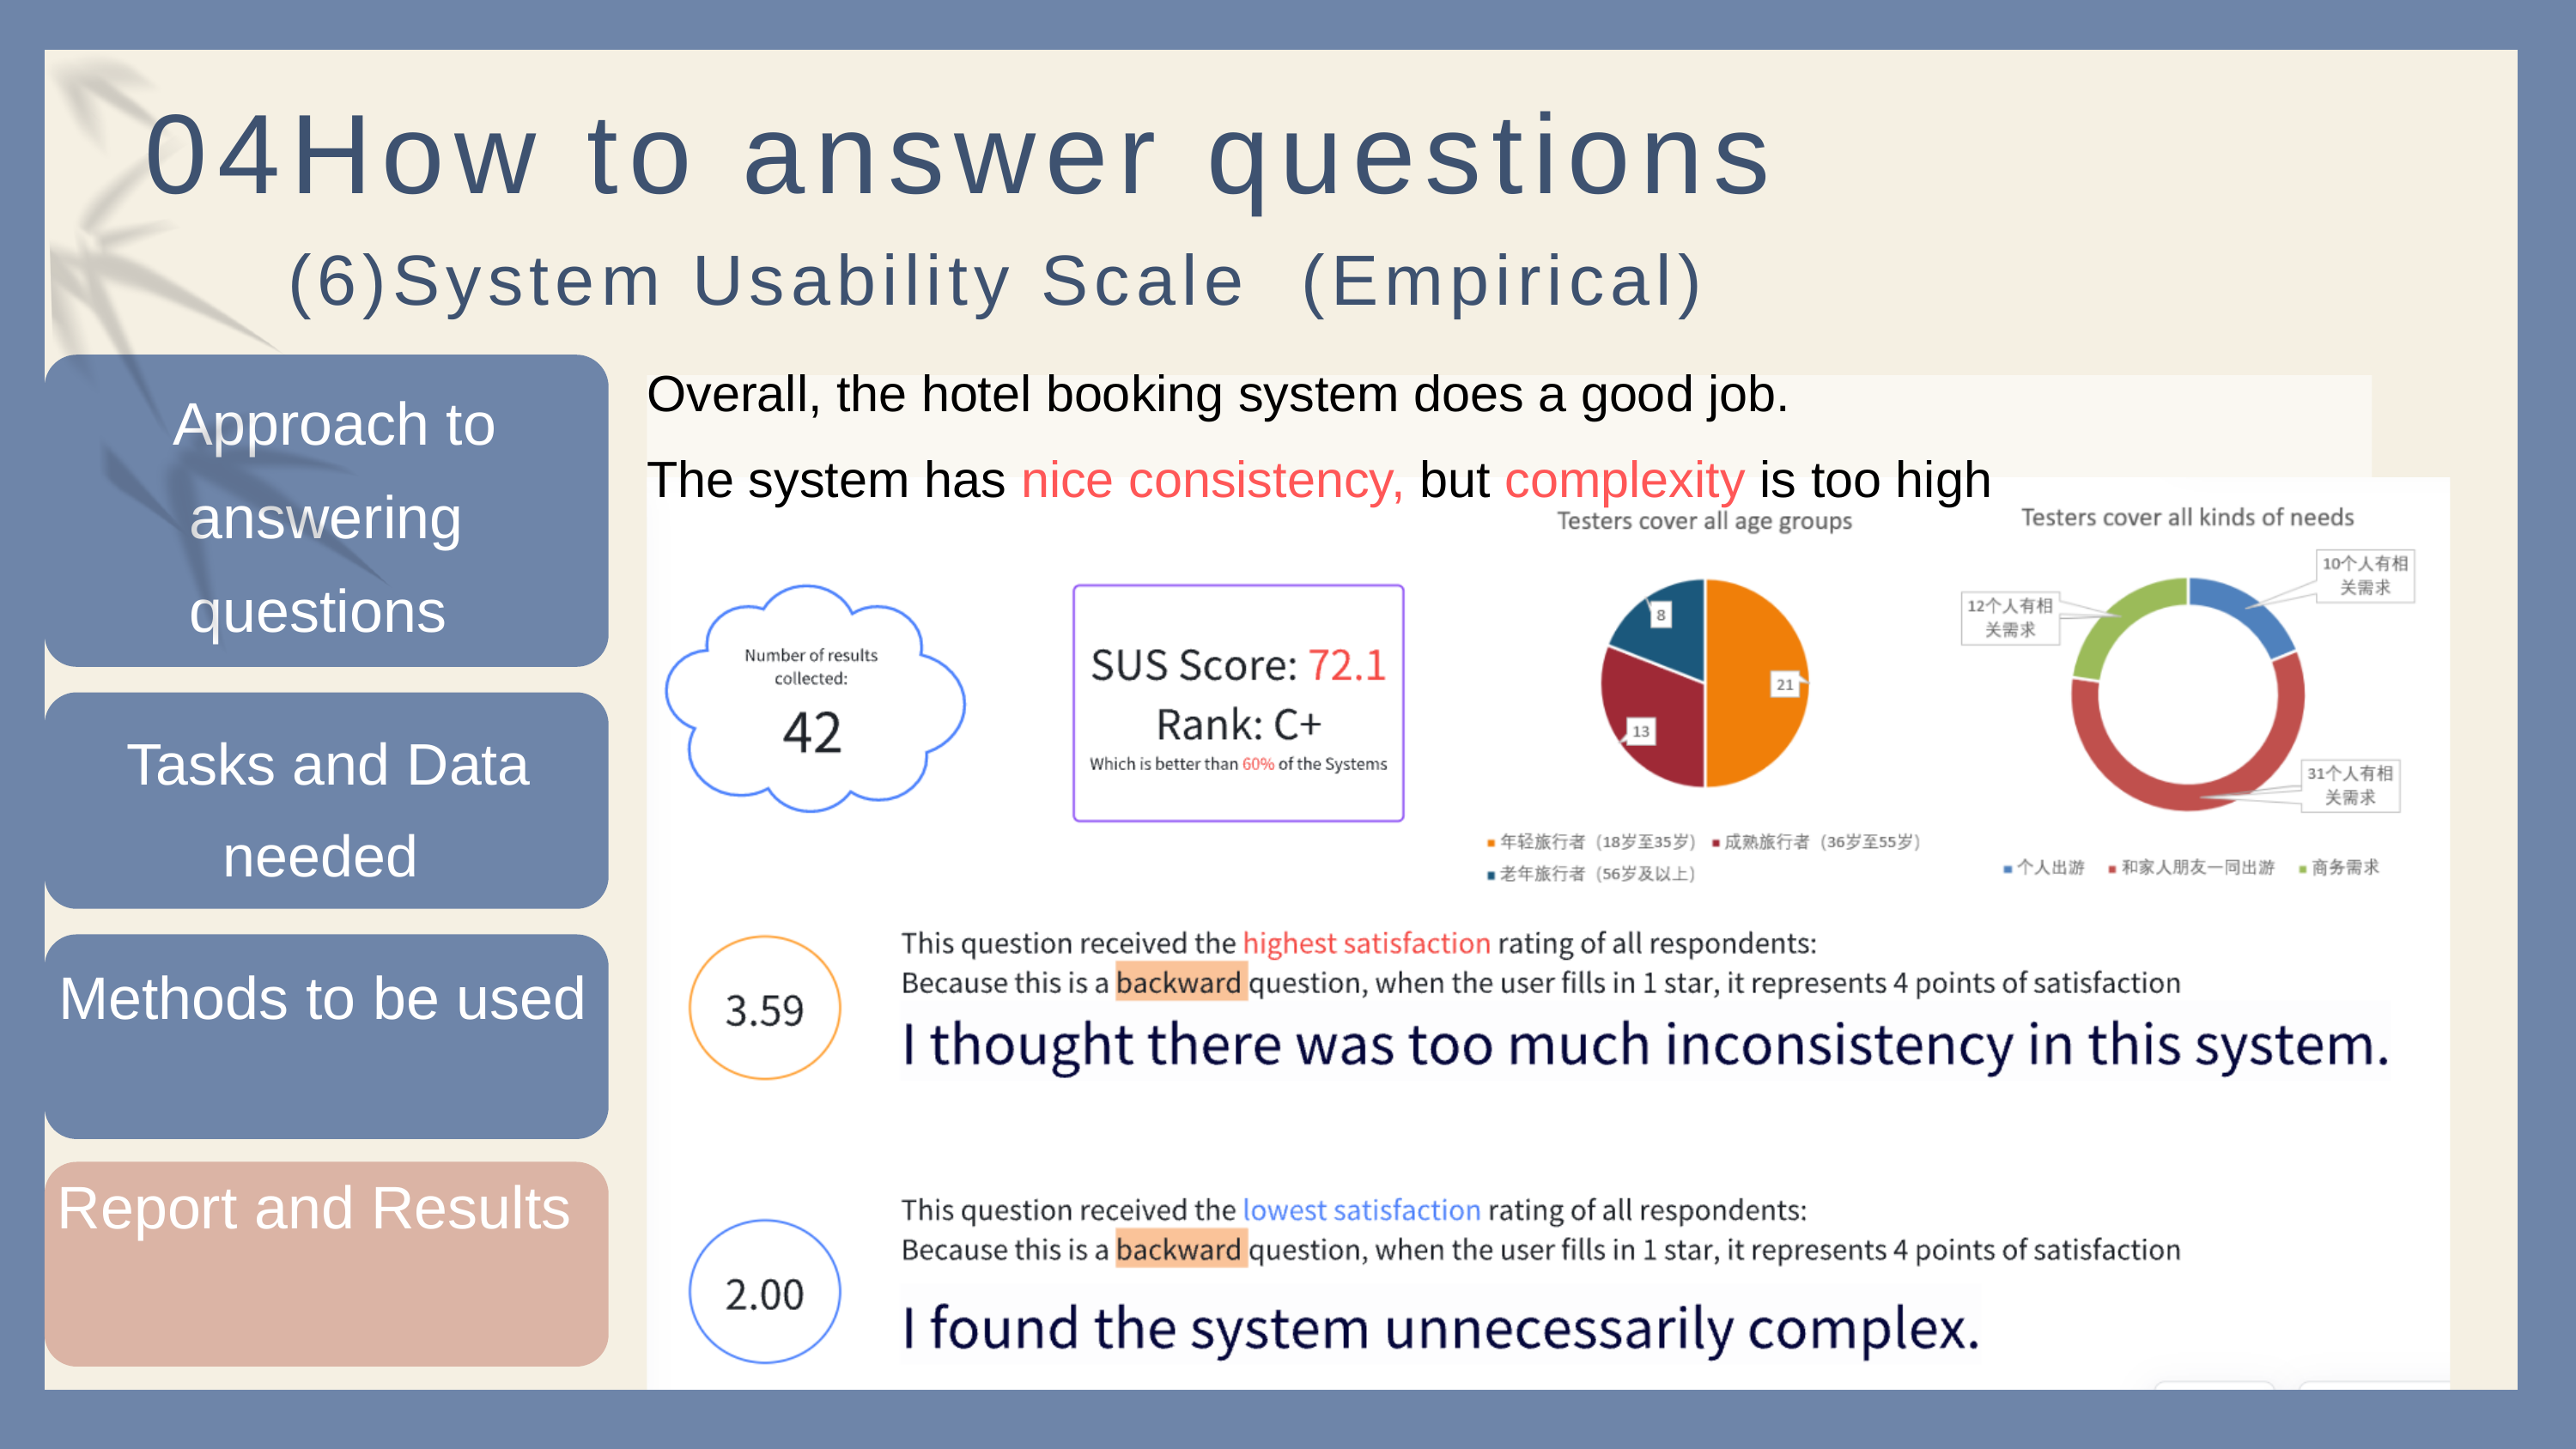

04How to answer questions
(6)System Usability Scale  (Empirical)

Overall, the hotel booking system does a good job.
The system has nice consistency, but complexity is too high

 Approach to answering questions

 Tasks and Data needed

Methods to be used
Report and Results